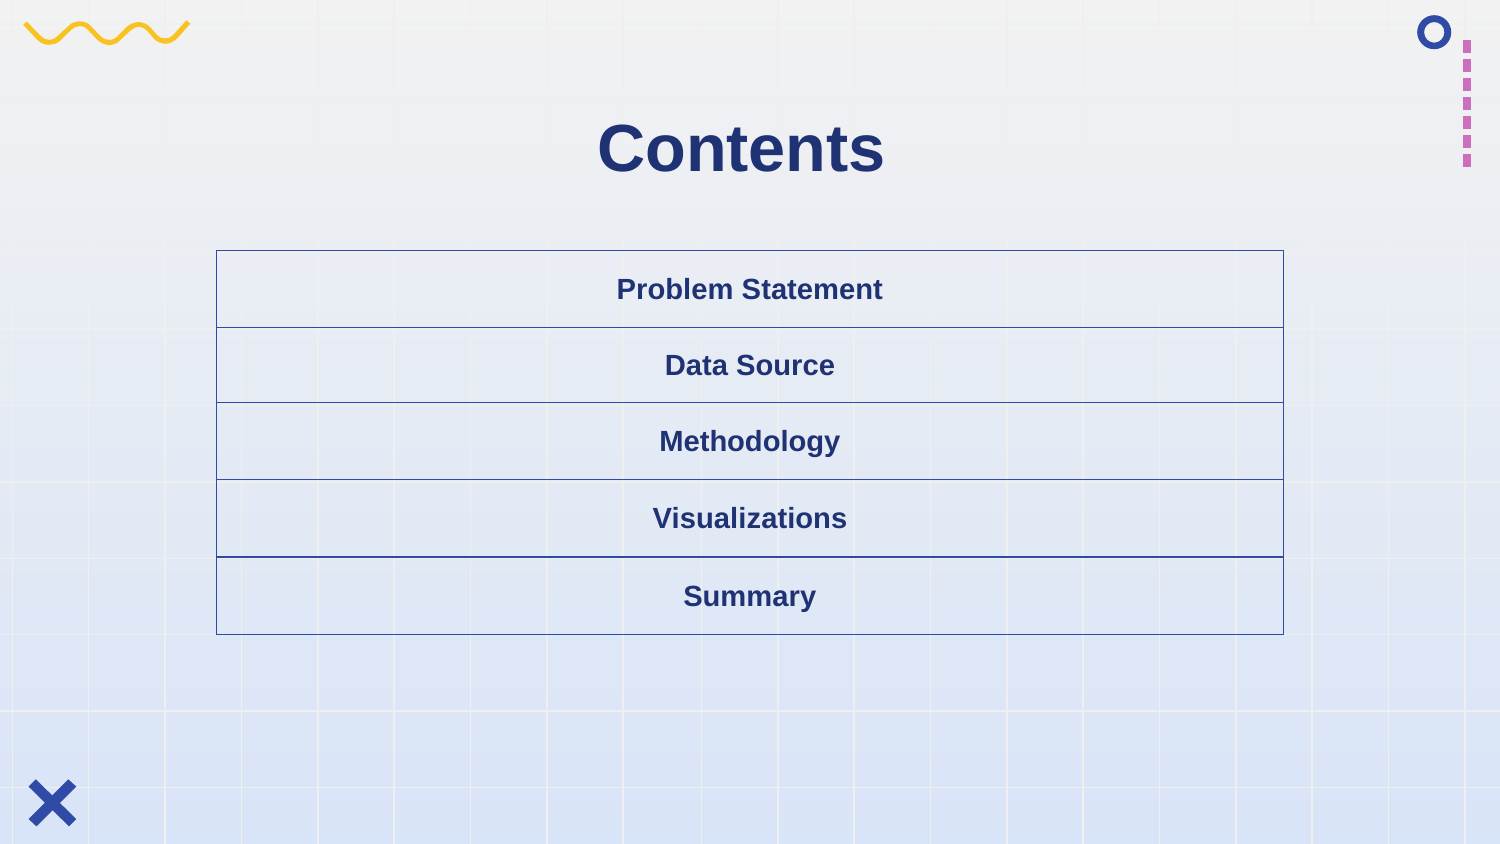

# Contents
| Problem Statement |
| --- |
| Data Source |
| Methodology |
| Visualizations |
| Summary |